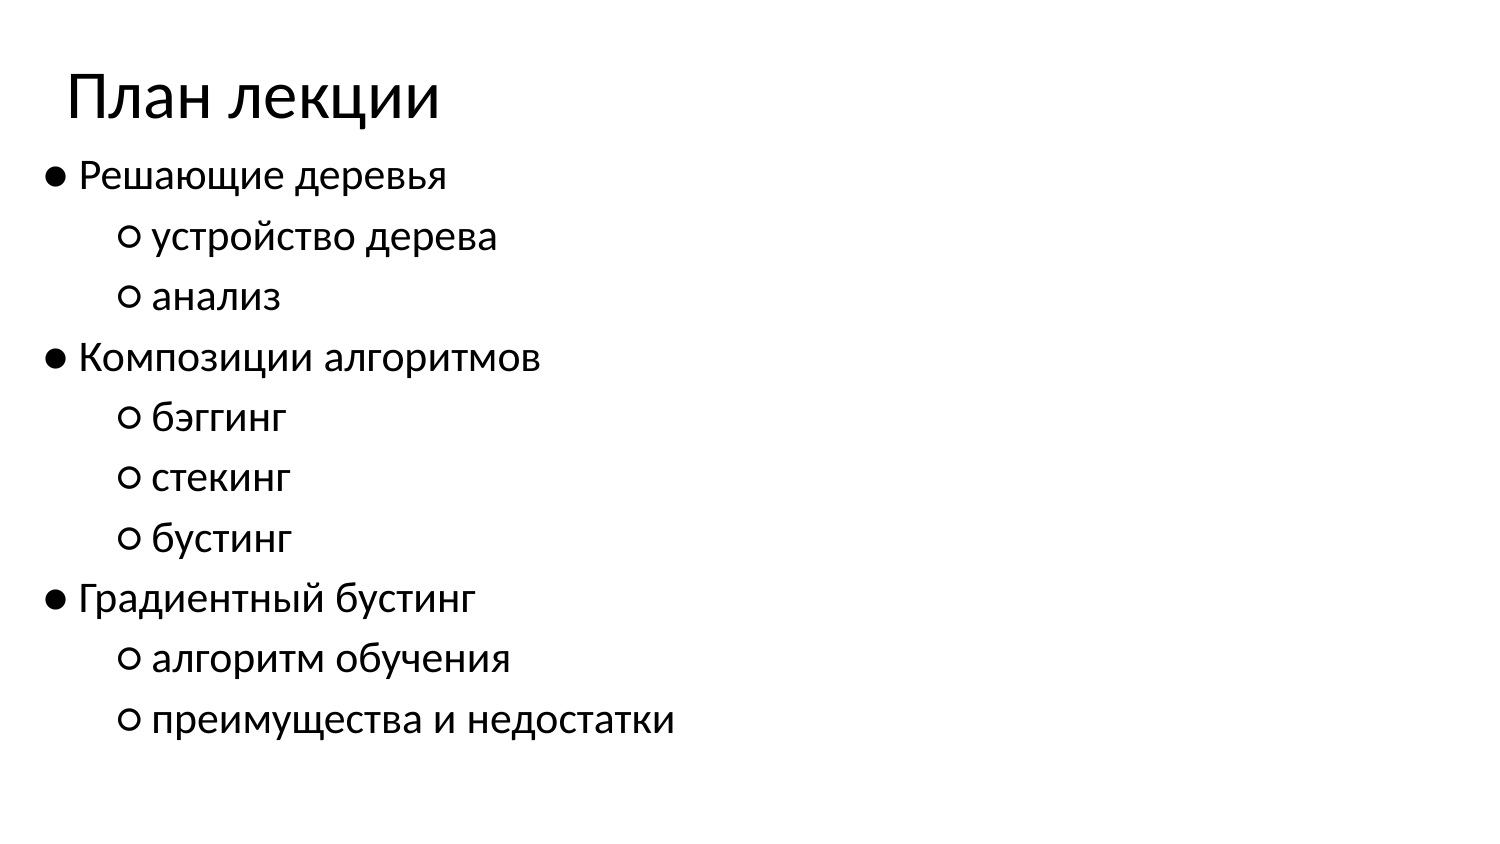

# План лекции
● Решающие деревья
○ устройство дерева
○ анализ
● Композиции алгоритмов
○ бэггинг
○ стекинг
○ бустинг
● Градиентный бустинг
○ алгоритм обучения
○ преимущества и недостатки